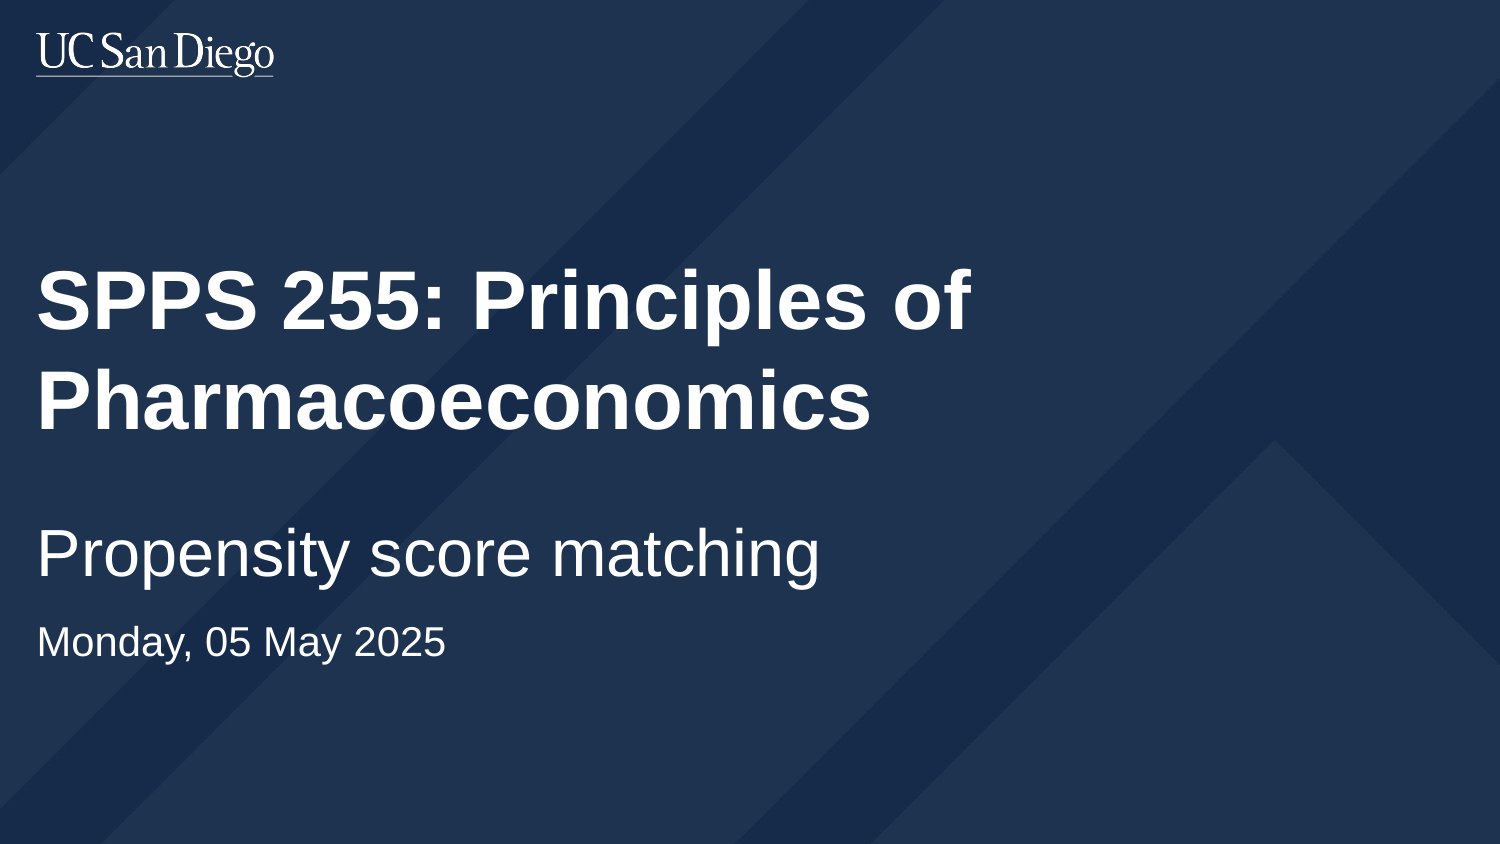

SPPS 255: Principles of Pharmacoeconomics
Propensity score matching
Monday, 05 May 2025